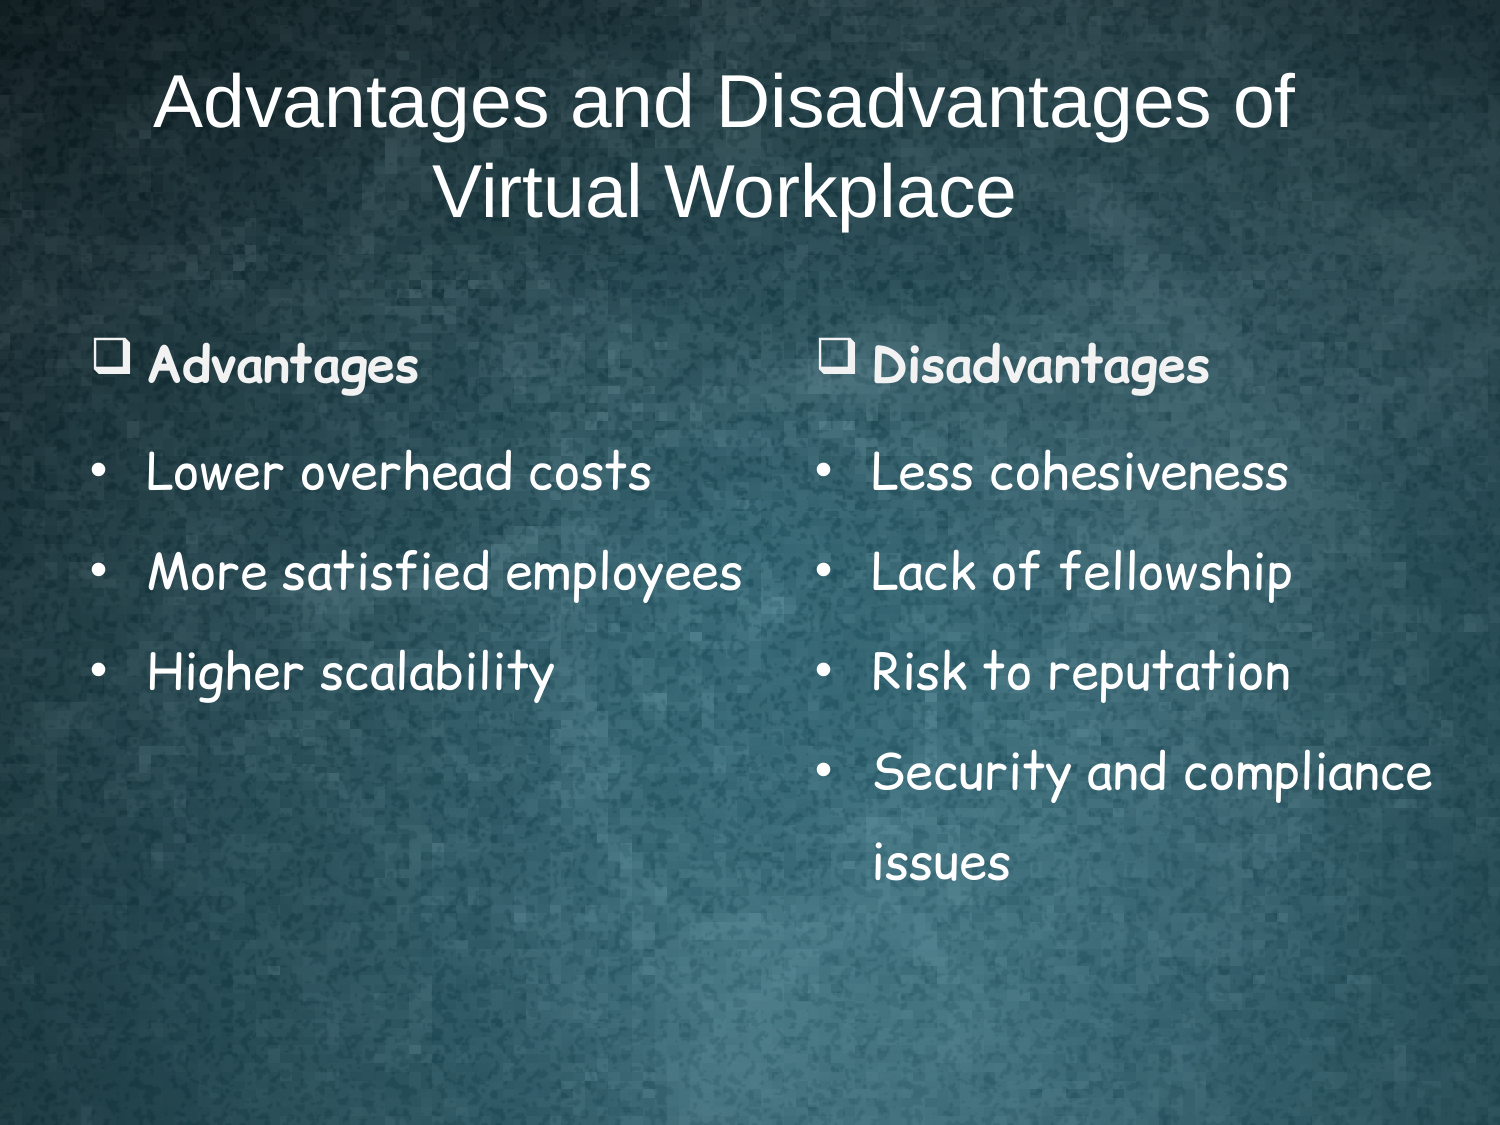

Advantages and Disadvantages of Virtual Workplace
Advantages
Disadvantages
Lower overhead costs
More satisfied employees
Higher scalability
Less cohesiveness
Lack of fellowship
Risk to reputation
Security and compliance issues
12